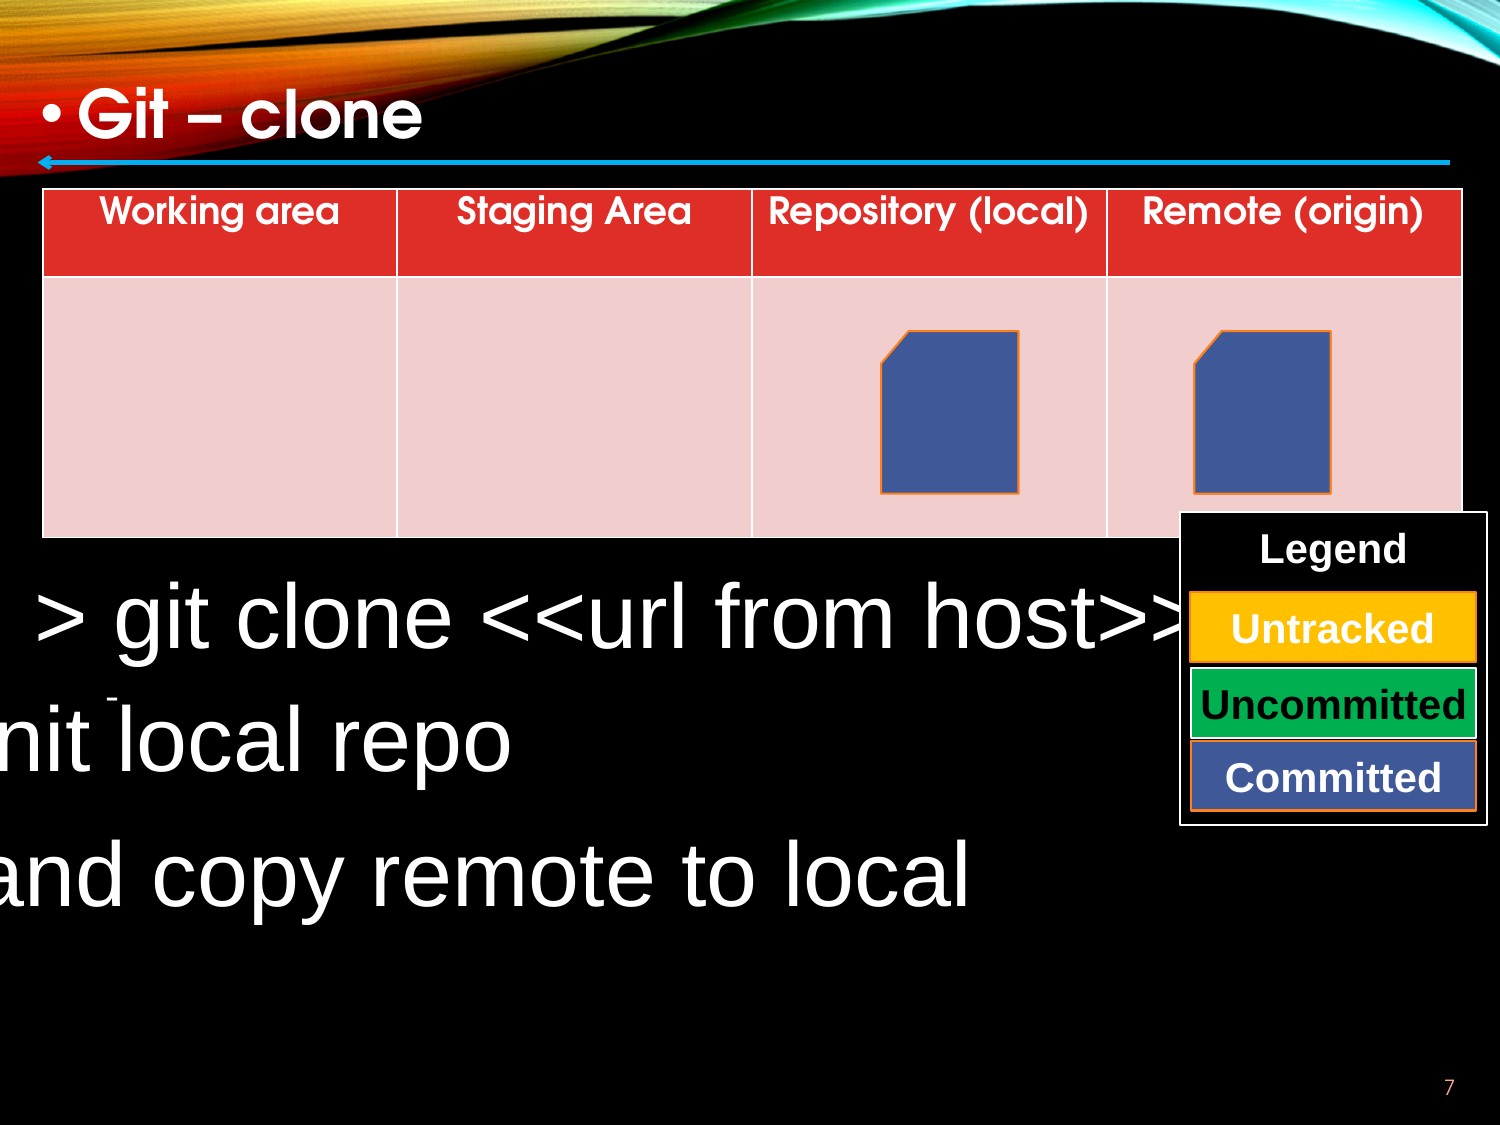

Git – clone
| Working area | Staging Area | Repository (local) | Remote (origin) |
| --- | --- | --- | --- |
|  |  |  |  |

Legend

Untracked
Uncommitted
Committed
> git clone <<url from host>>
-
# init local repo
# and copy remote to local

7